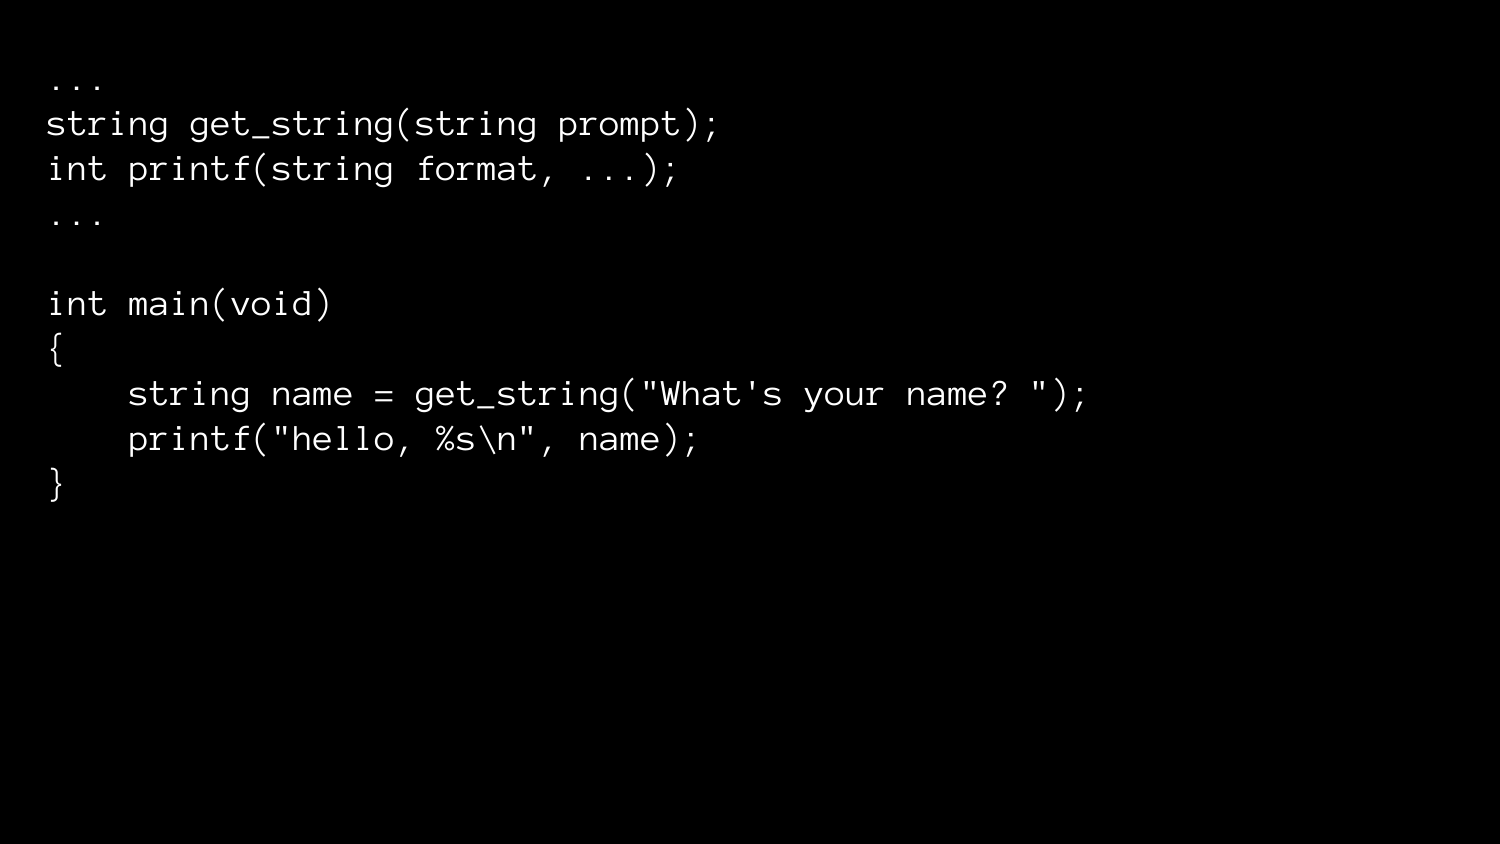

...
string get_string(string prompt);
int printf(string format, ...);
...

int main(void)
{
    string name = get_string("What's your name? ");
    printf("hello, %s\n", name);
}